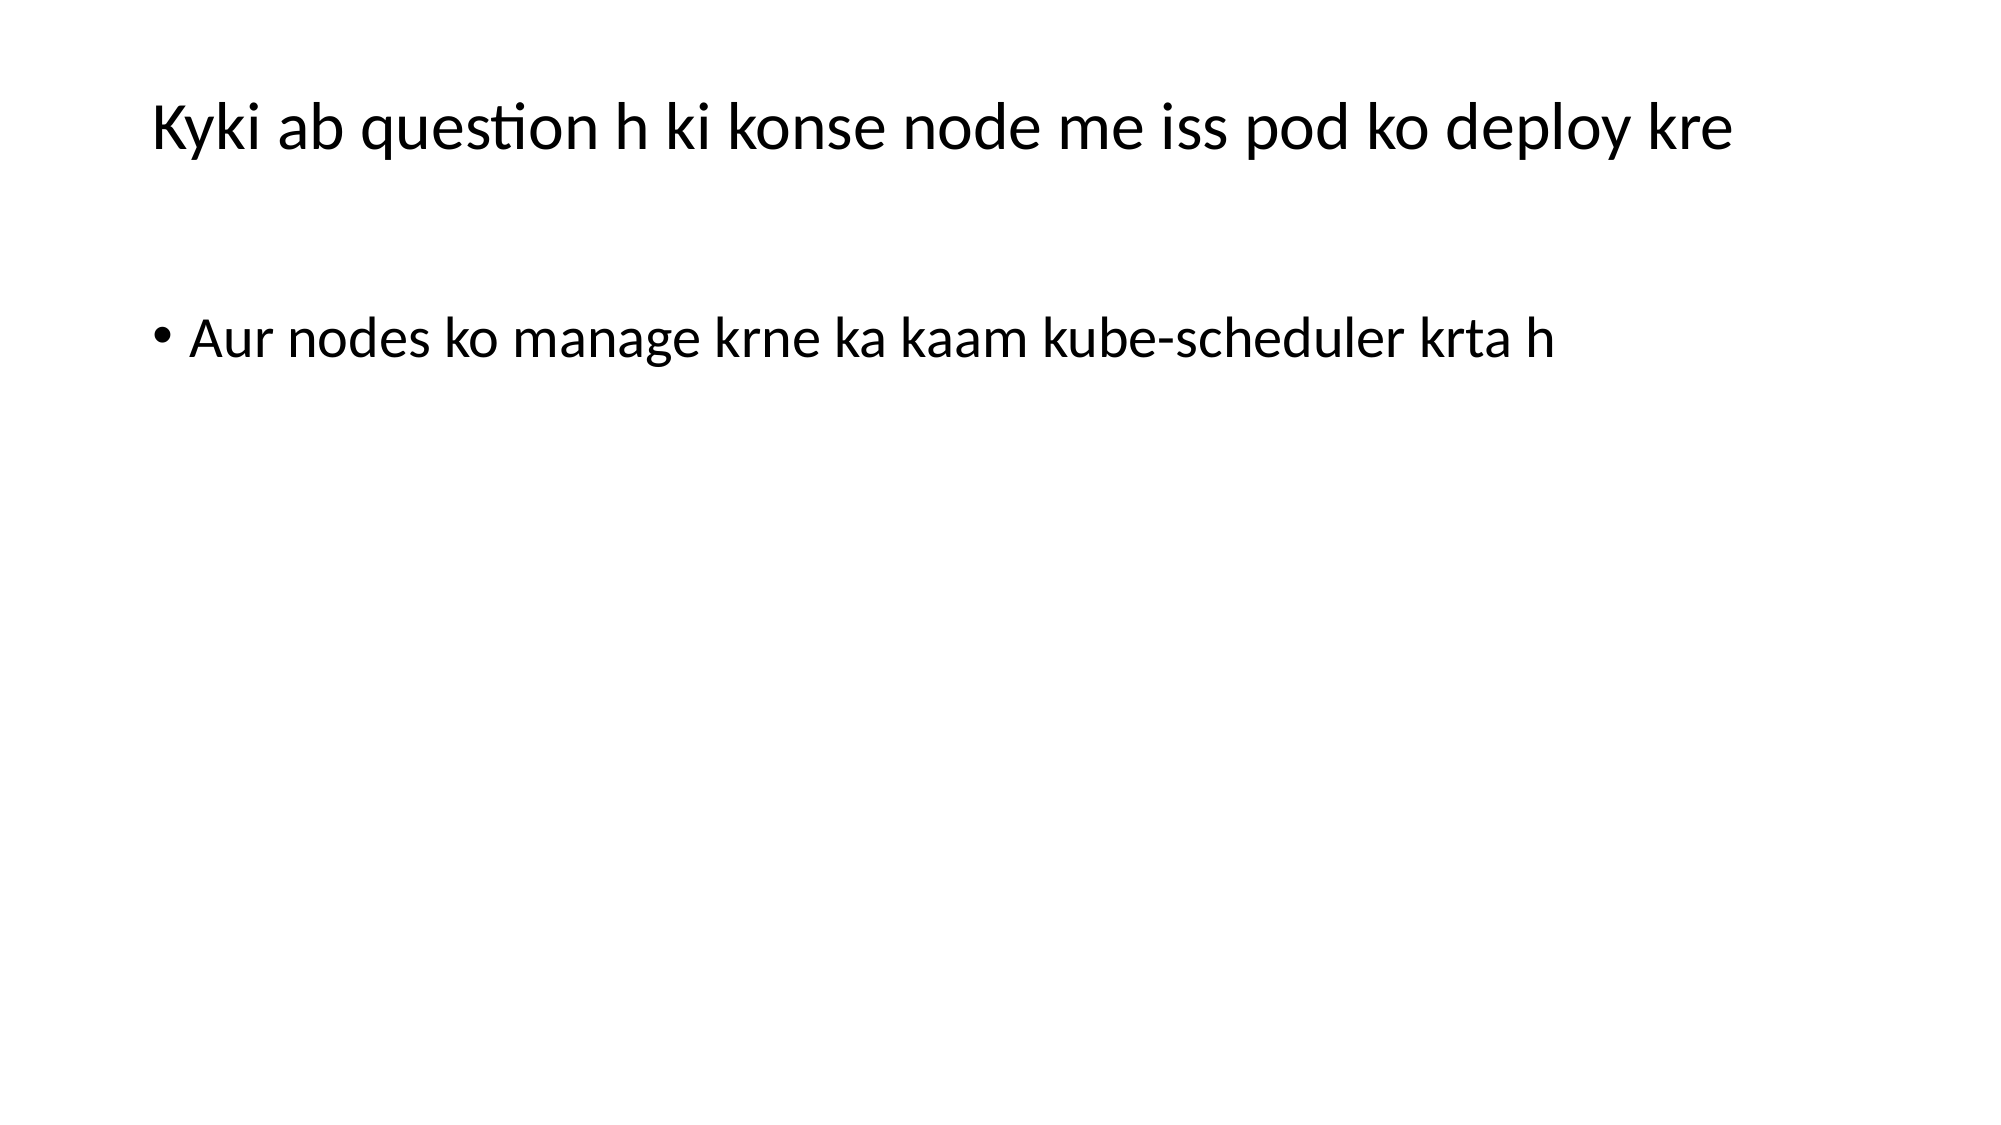

# Kyki ab question h ki konse node me iss pod ko deploy kre
Aur nodes ko manage krne ka kaam kube-scheduler krta h